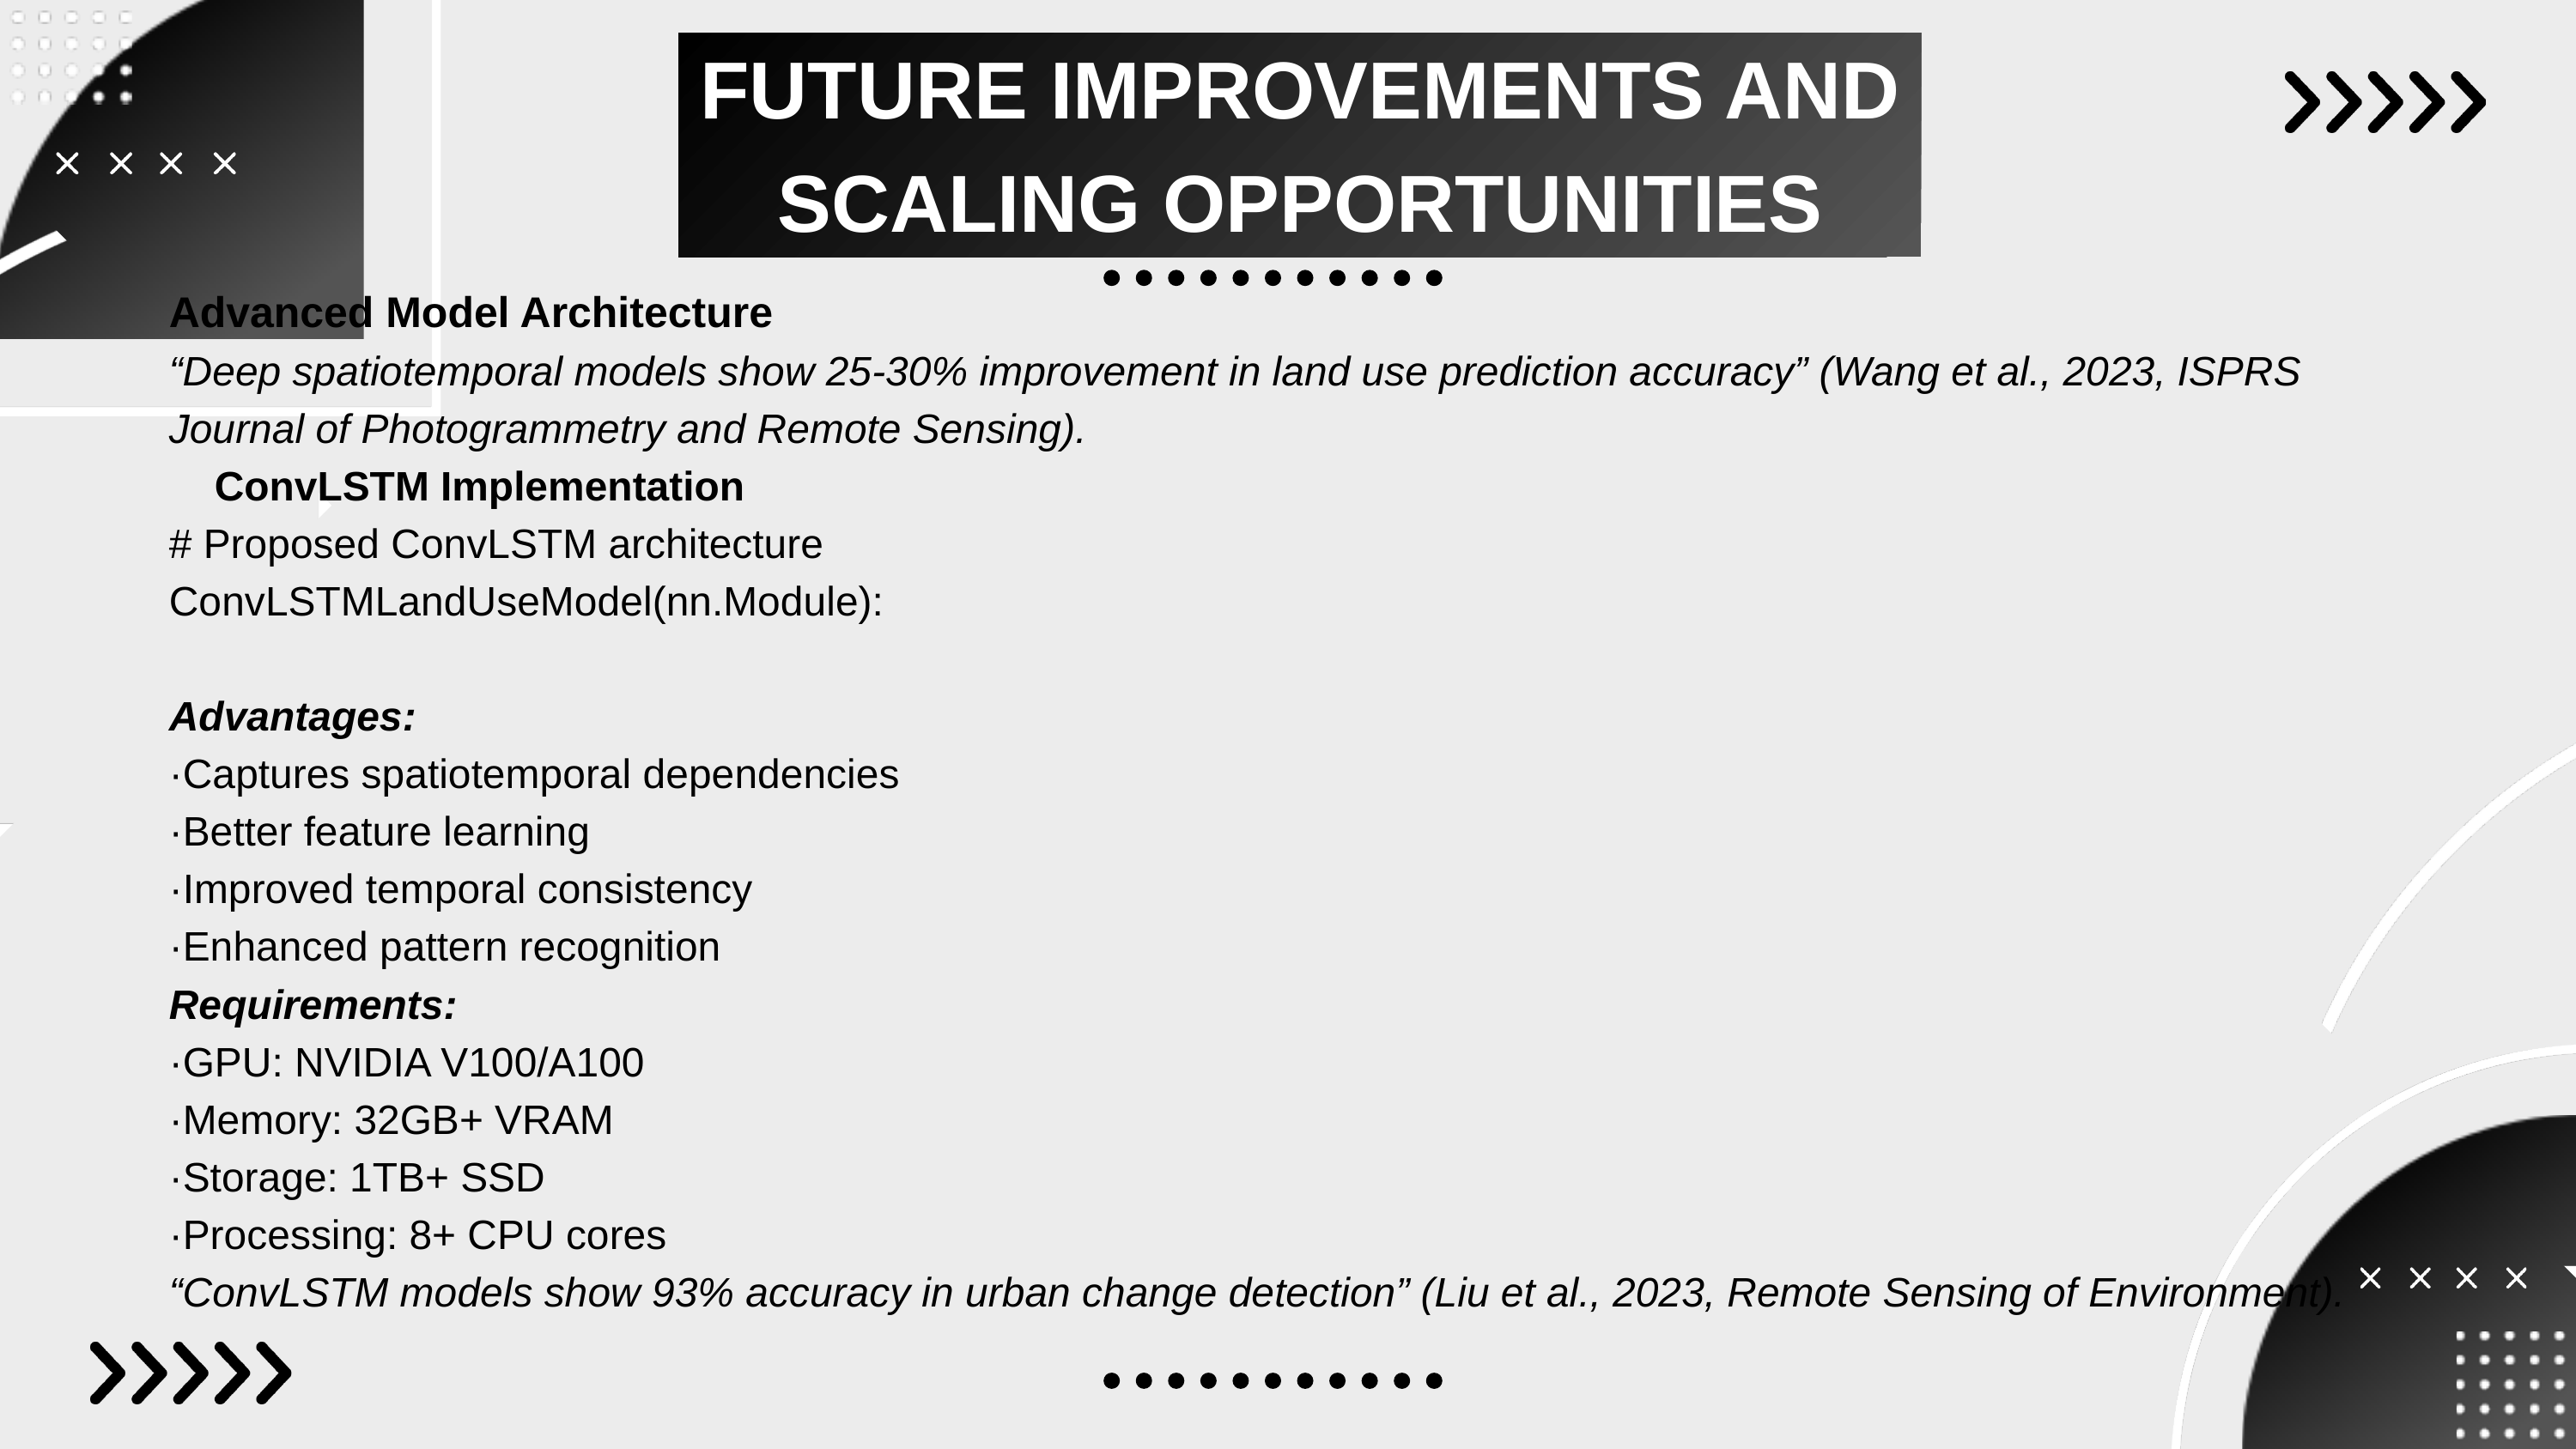

FUTURE IMPROVEMENTS AND SCALING OPPORTUNITIES

Advanced Model Architecture
“Deep spatiotemporal models show 25-30% improvement in land use prediction accuracy” (Wang et al., 2023, ISPRS Journal of Photogrammetry and Remote Sensing).
    ConvLSTM Implementation
# Proposed ConvLSTM architecture
ConvLSTMLandUseModel(nn.Module):

Advantages:
·Captures spatiotemporal dependencies
·Better feature learning
·Improved temporal consistency
·Enhanced pattern recognition
Requirements:
·GPU: NVIDIA V100/A100
·Memory: 32GB+ VRAM
·Storage: 1TB+ SSD
·Processing: 8+ CPU cores
“ConvLSTM models show 93% accuracy in urban change detection” (Liu et al., 2023, Remote Sensing of Environment).